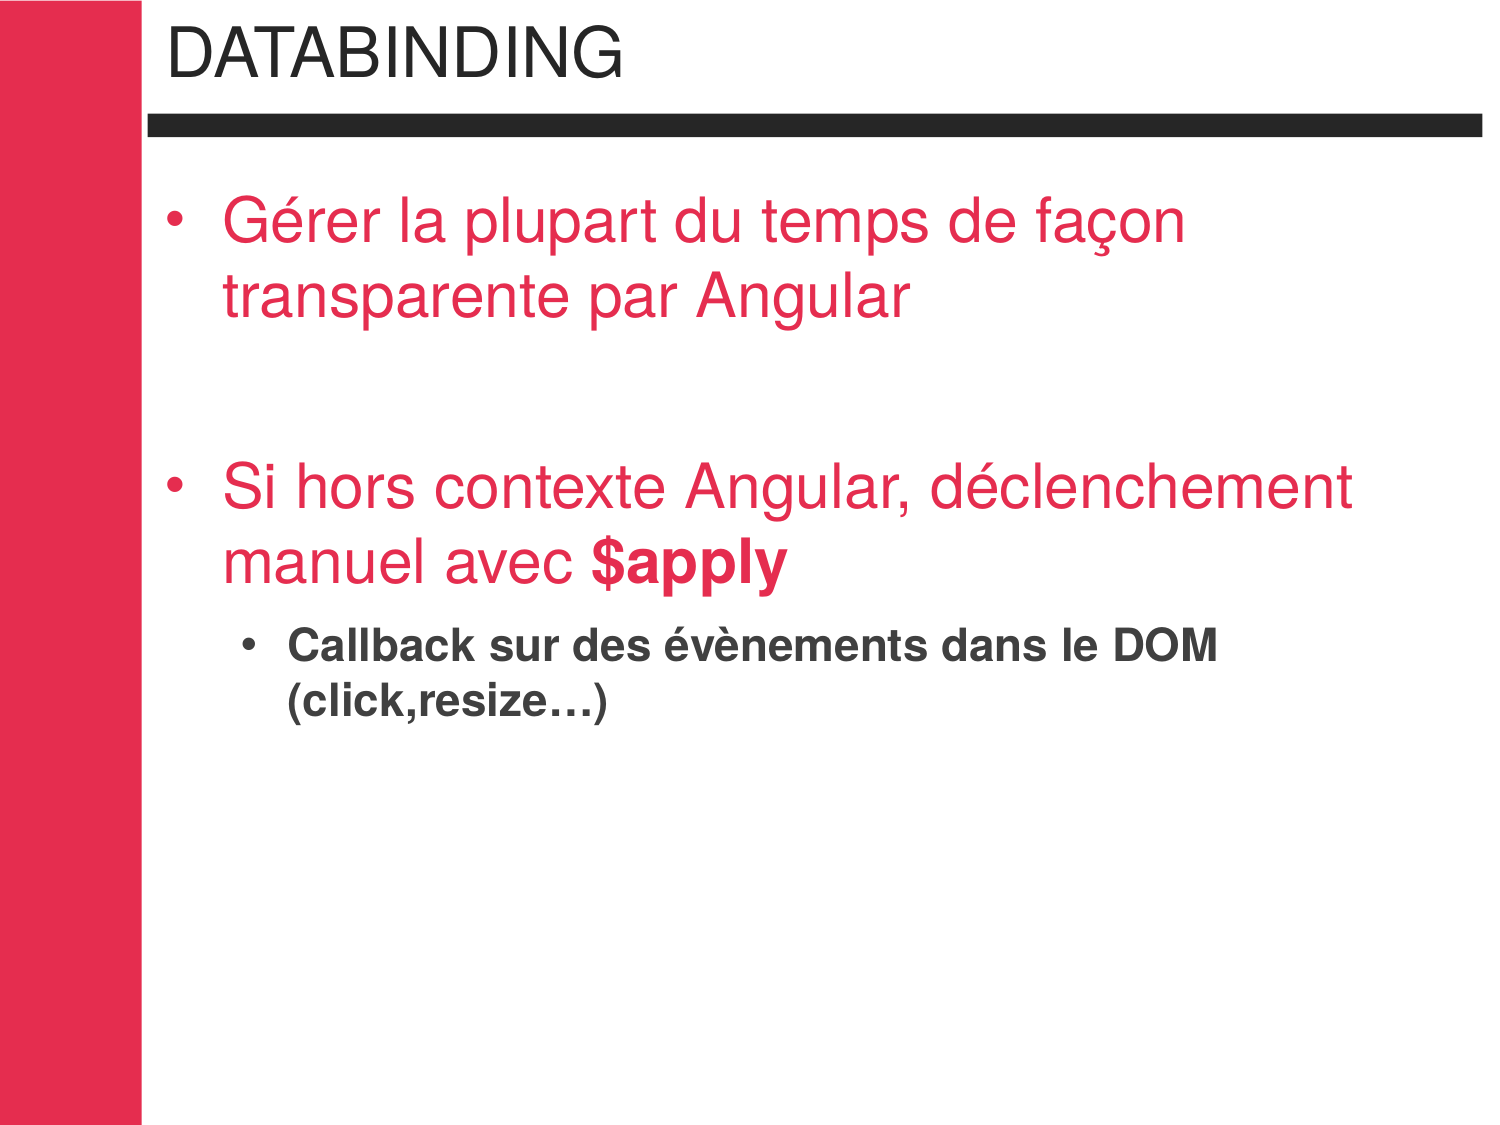

# databinding
Gérer la plupart du temps de façon transparente par Angular

Si hors contexte Angular, déclenchement manuel avec $apply
Callback sur des évènements dans le DOM (click,resize…)